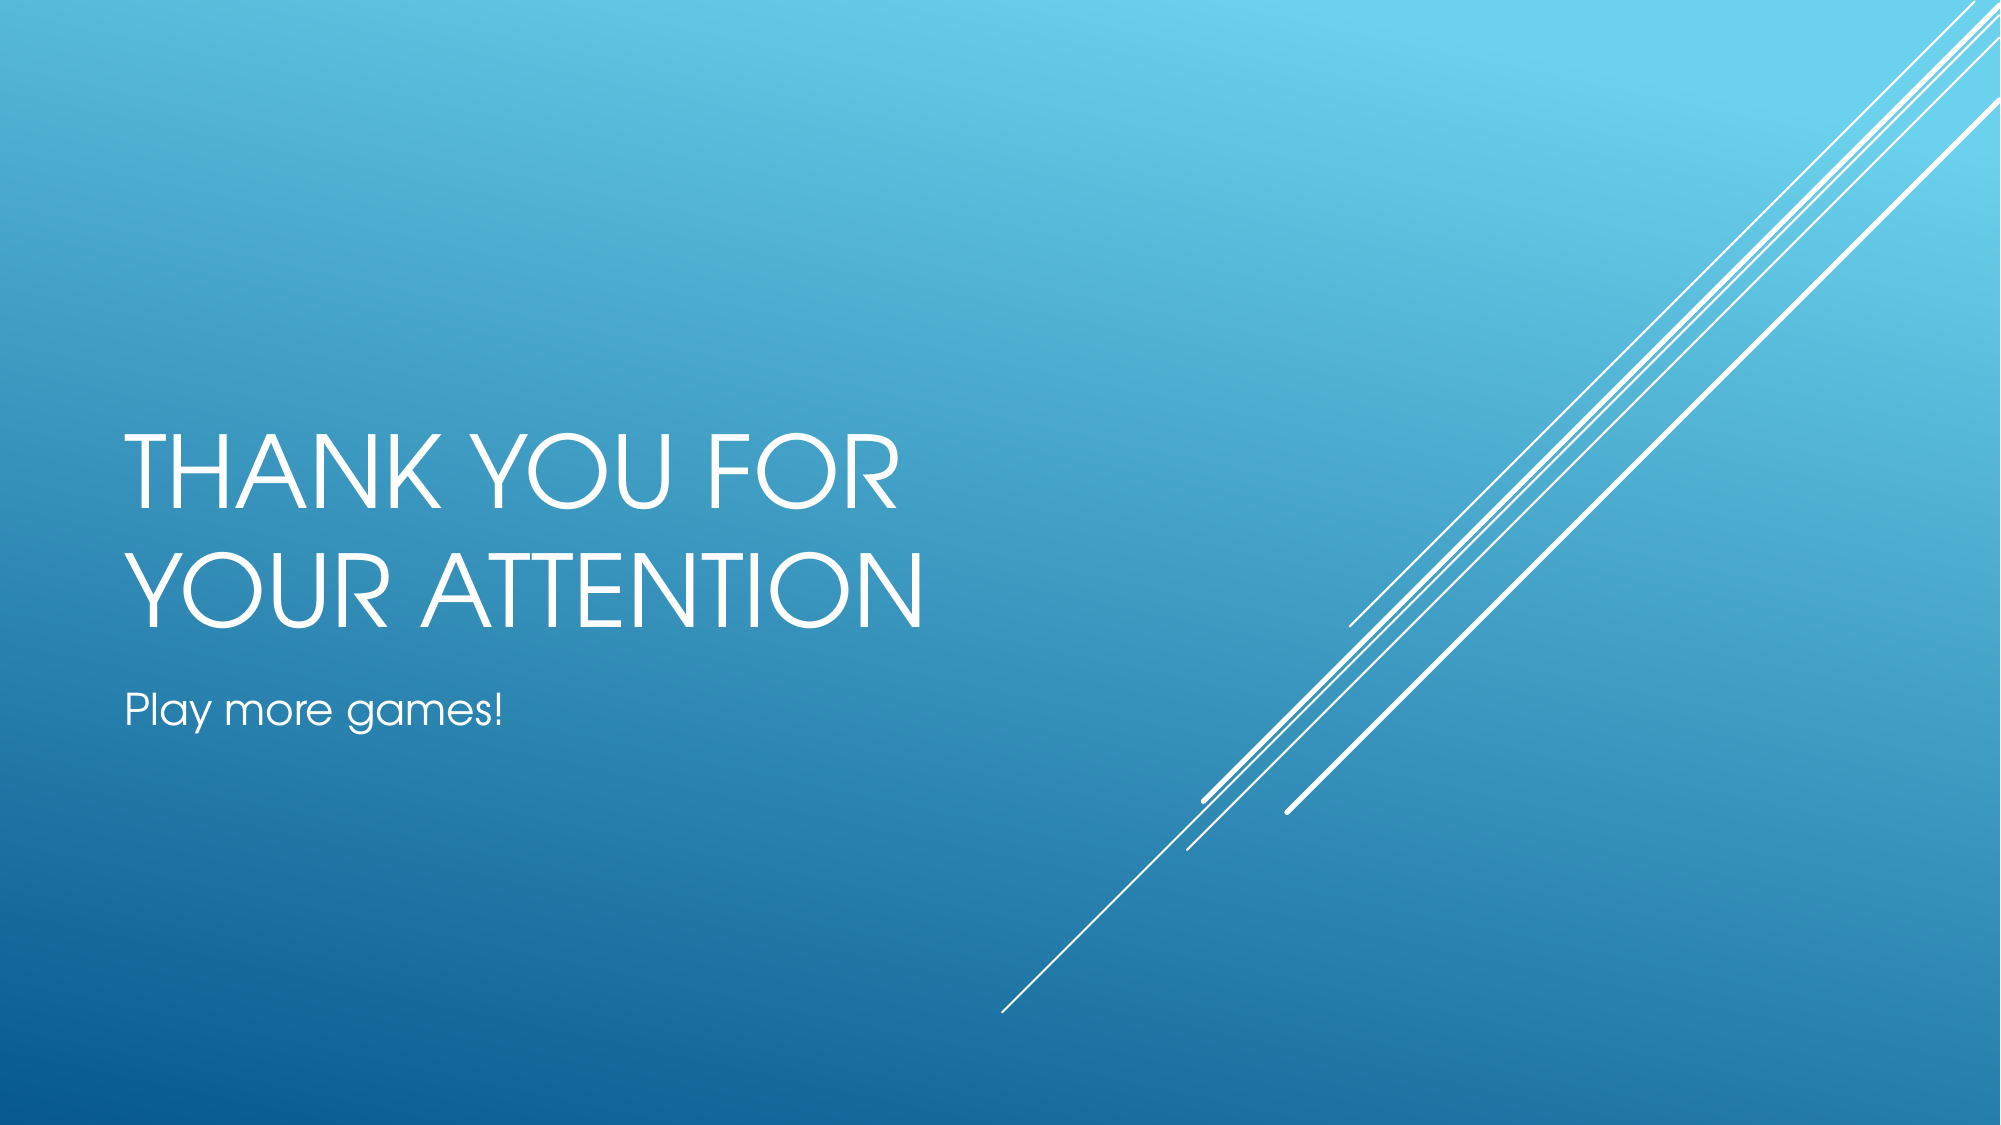

# Thank you for your attention
Play more games!